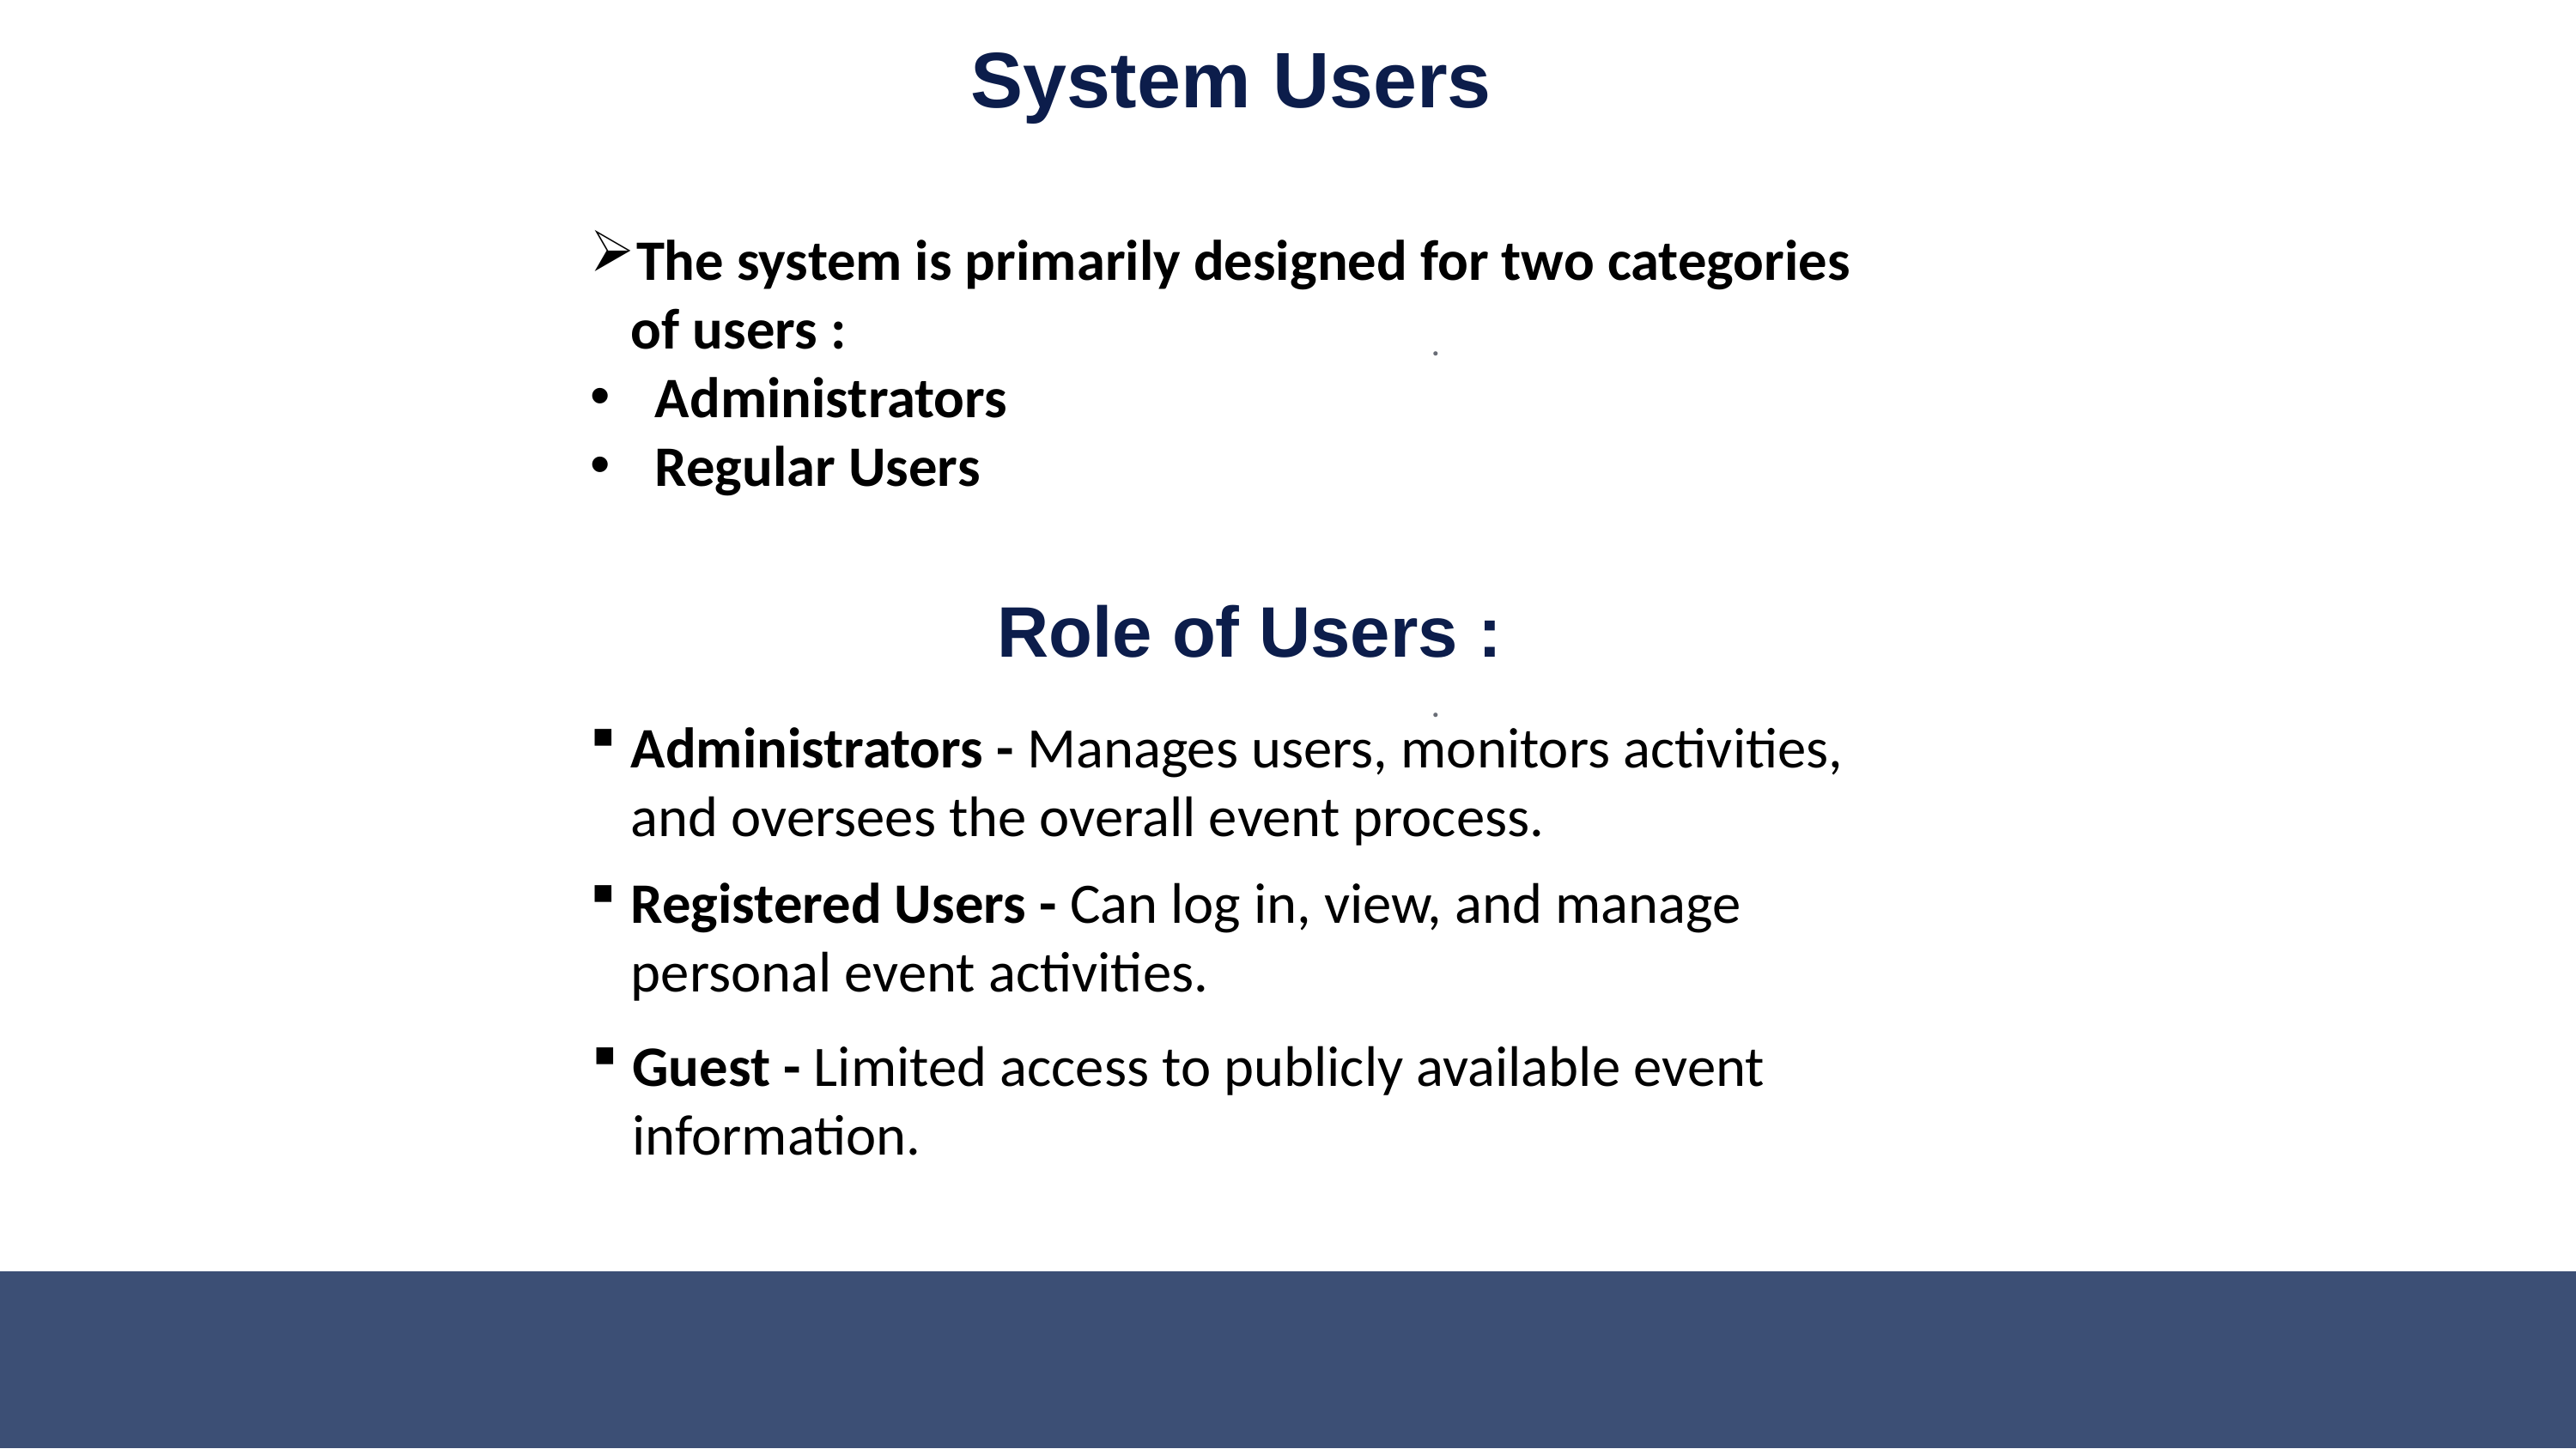

System Users
The system is primarily designed for two categories of users :
Administrators
Regular Users

.
Role of Users :
.
Administrators - Manages users, monitors activities, and oversees the overall event process.
Registered Users - Can log in, view, and manage personal event activities.
Guest - Limited access to publicly available event information.

MAJOR: INTERIOR DESIGN